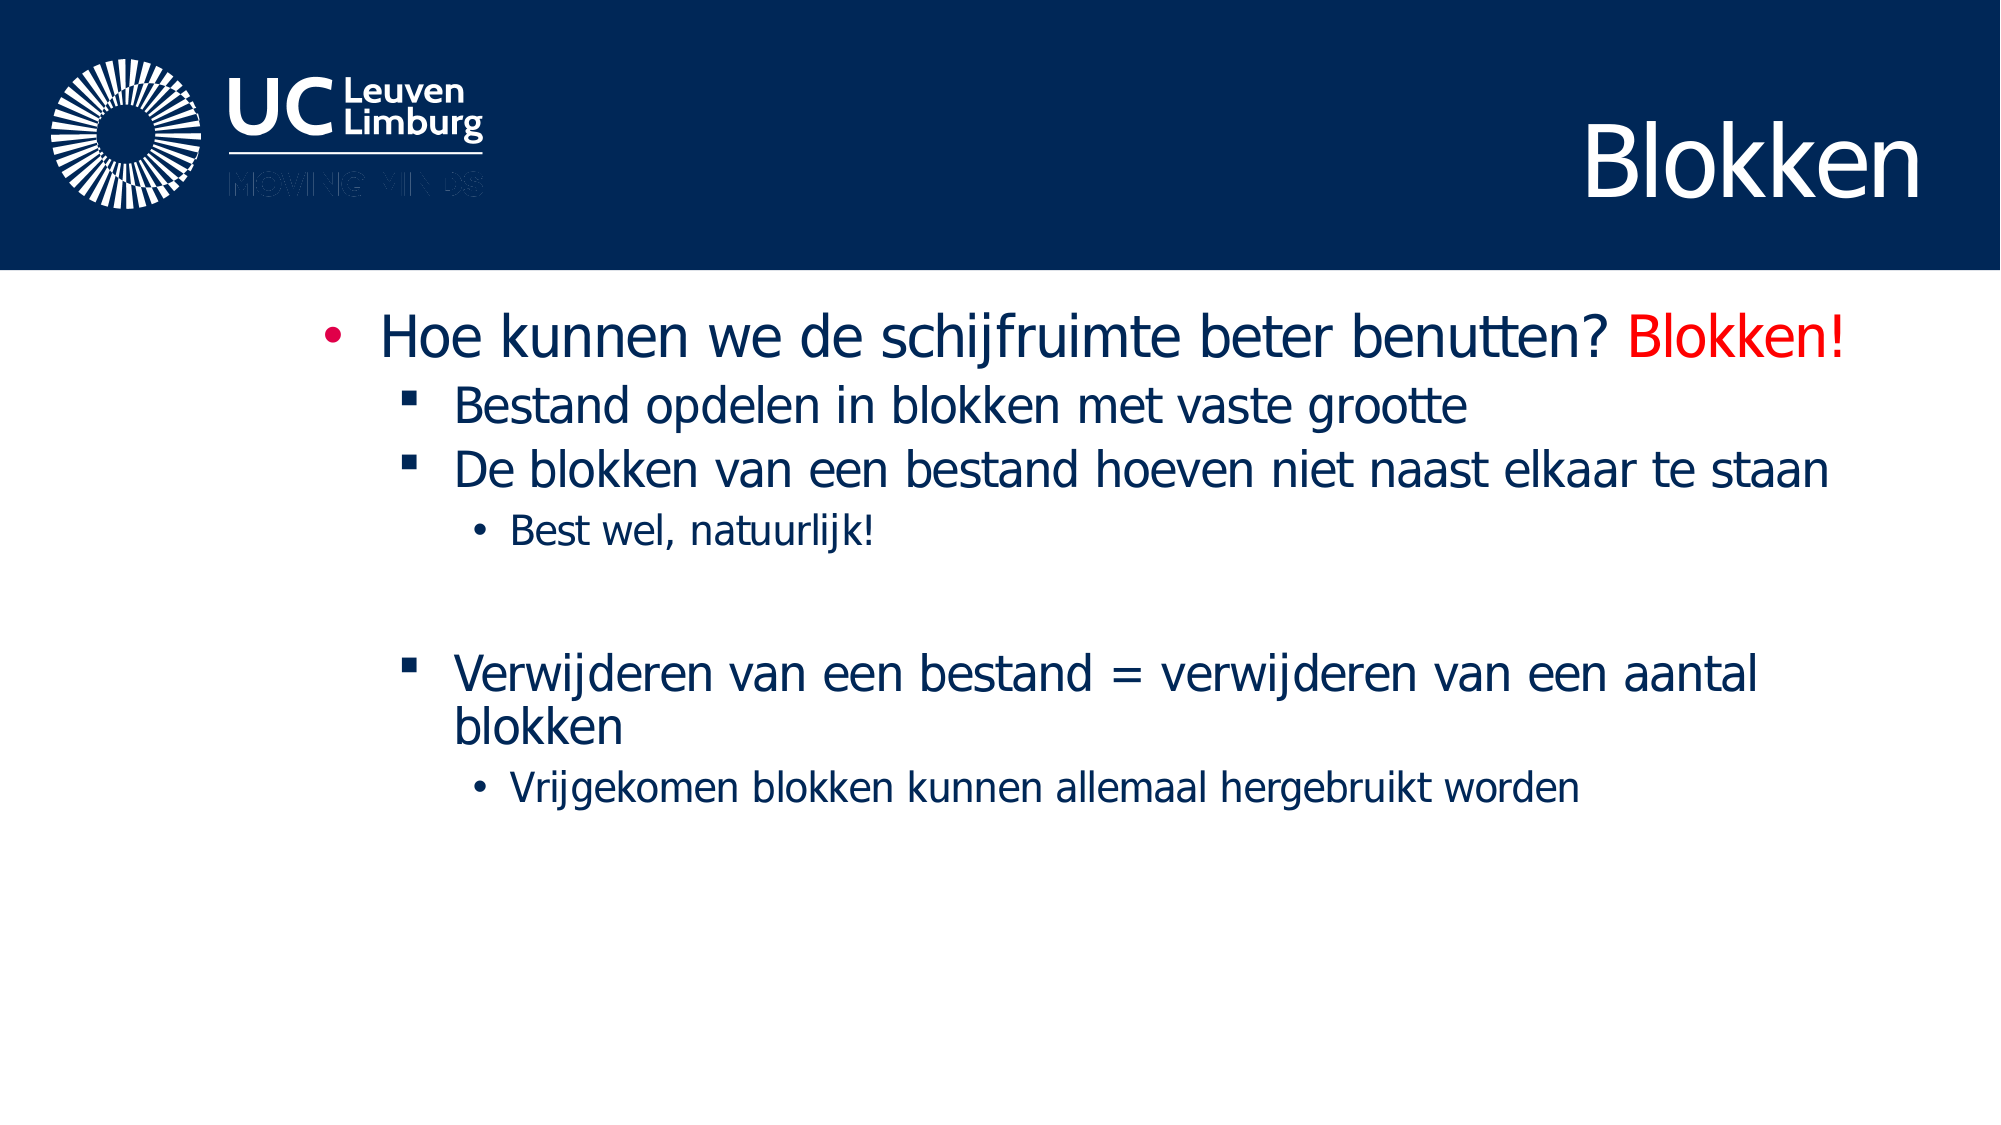

# Blokken
Hoe kunnen we de schijfruimte beter benutten? Blokken!
Bestand opdelen in blokken met vaste grootte
De blokken van een bestand hoeven niet naast elkaar te staan
Best wel, natuurlijk!

Verwijderen van een bestand = verwijderen van een aantal blokken
Vrijgekomen blokken kunnen allemaal hergebruikt worden